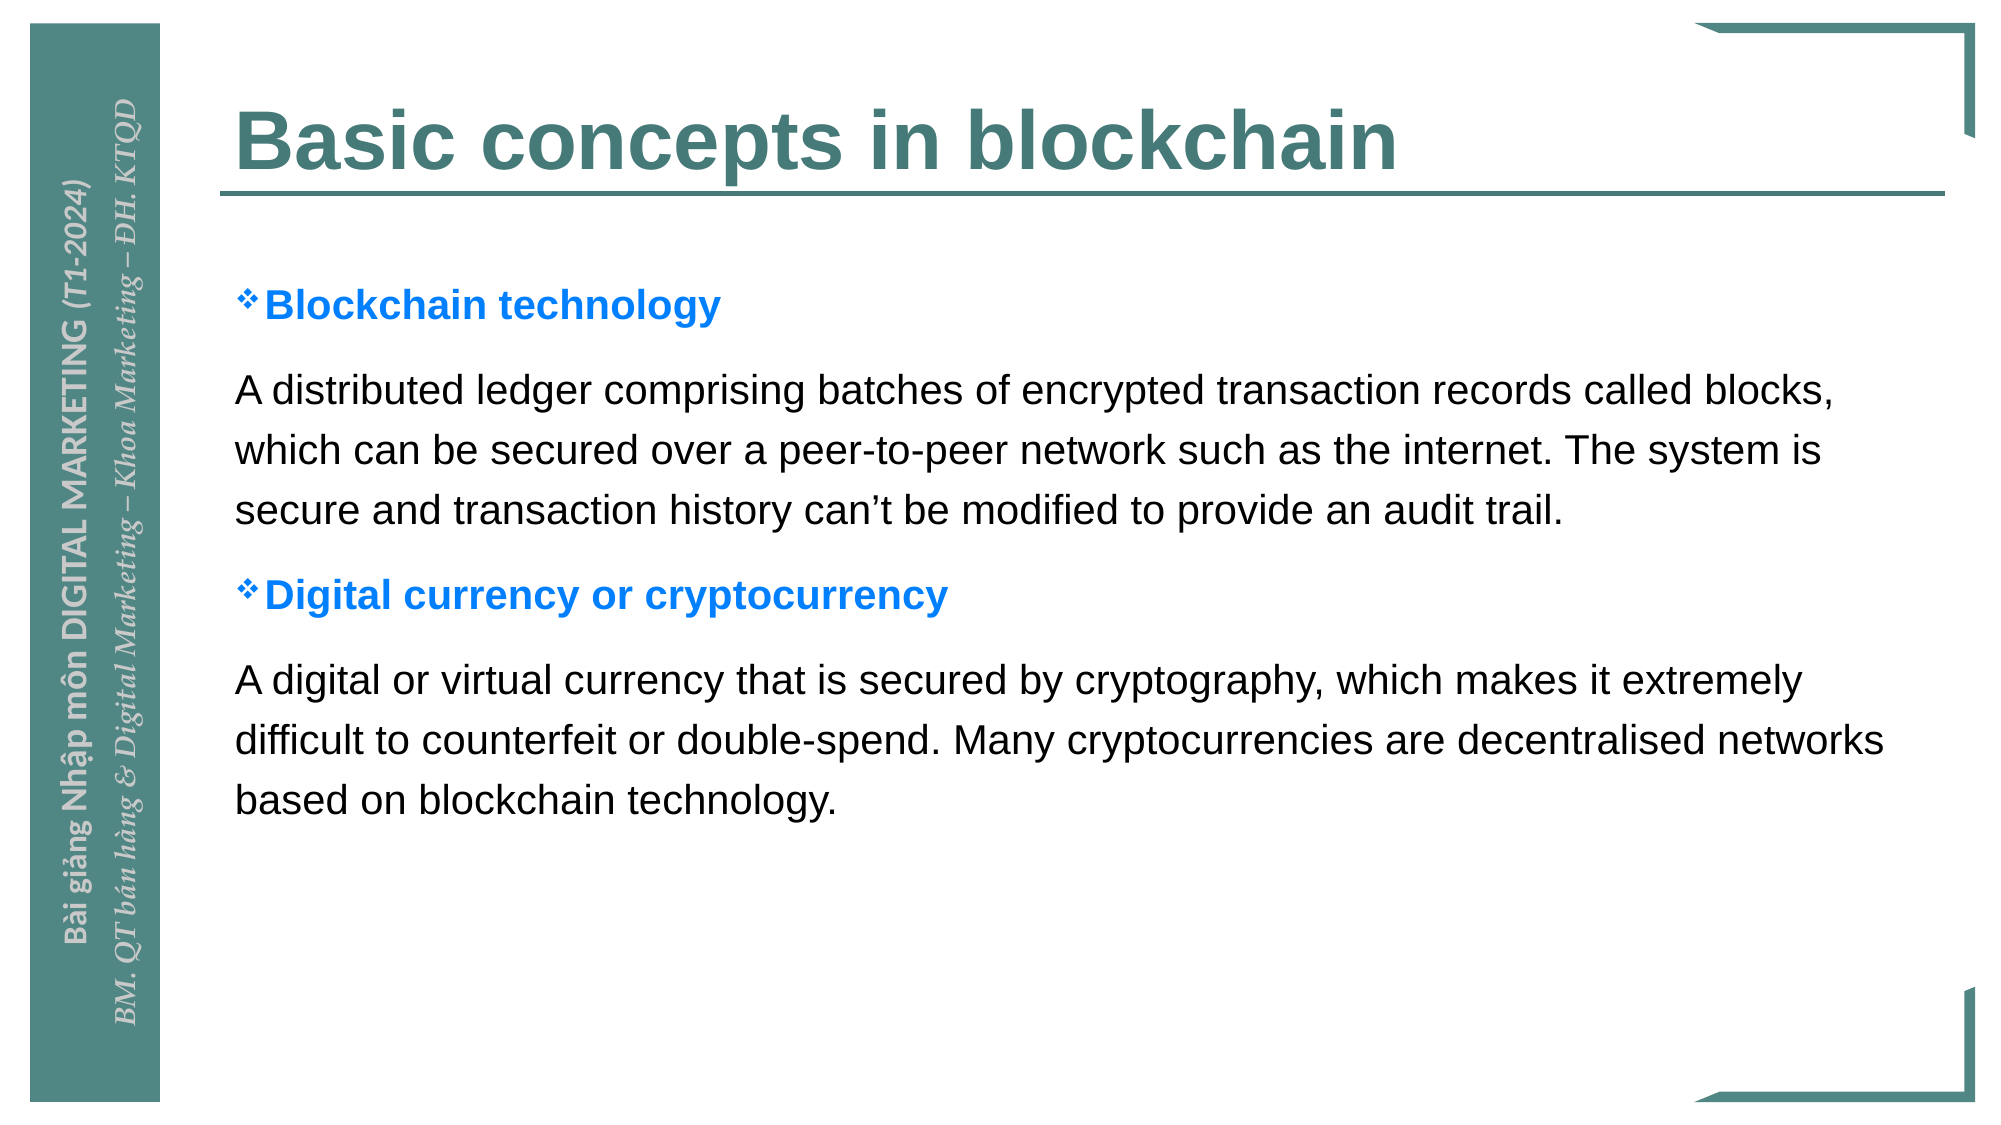

# Basic concepts in blockchain
Blockchain technology
A distributed ledger comprising batches of encrypted transaction records called blocks, which can be secured over a peer-to-peer network such as the internet. The system is secure and transaction history can’t be modified to provide an audit trail.
Digital currency or cryptocurrency
A digital or virtual currency that is secured by cryptography, which makes it extremely difficult to counterfeit or double-spend. Many cryptocurrencies are decentralised networks based on blockchain technology.